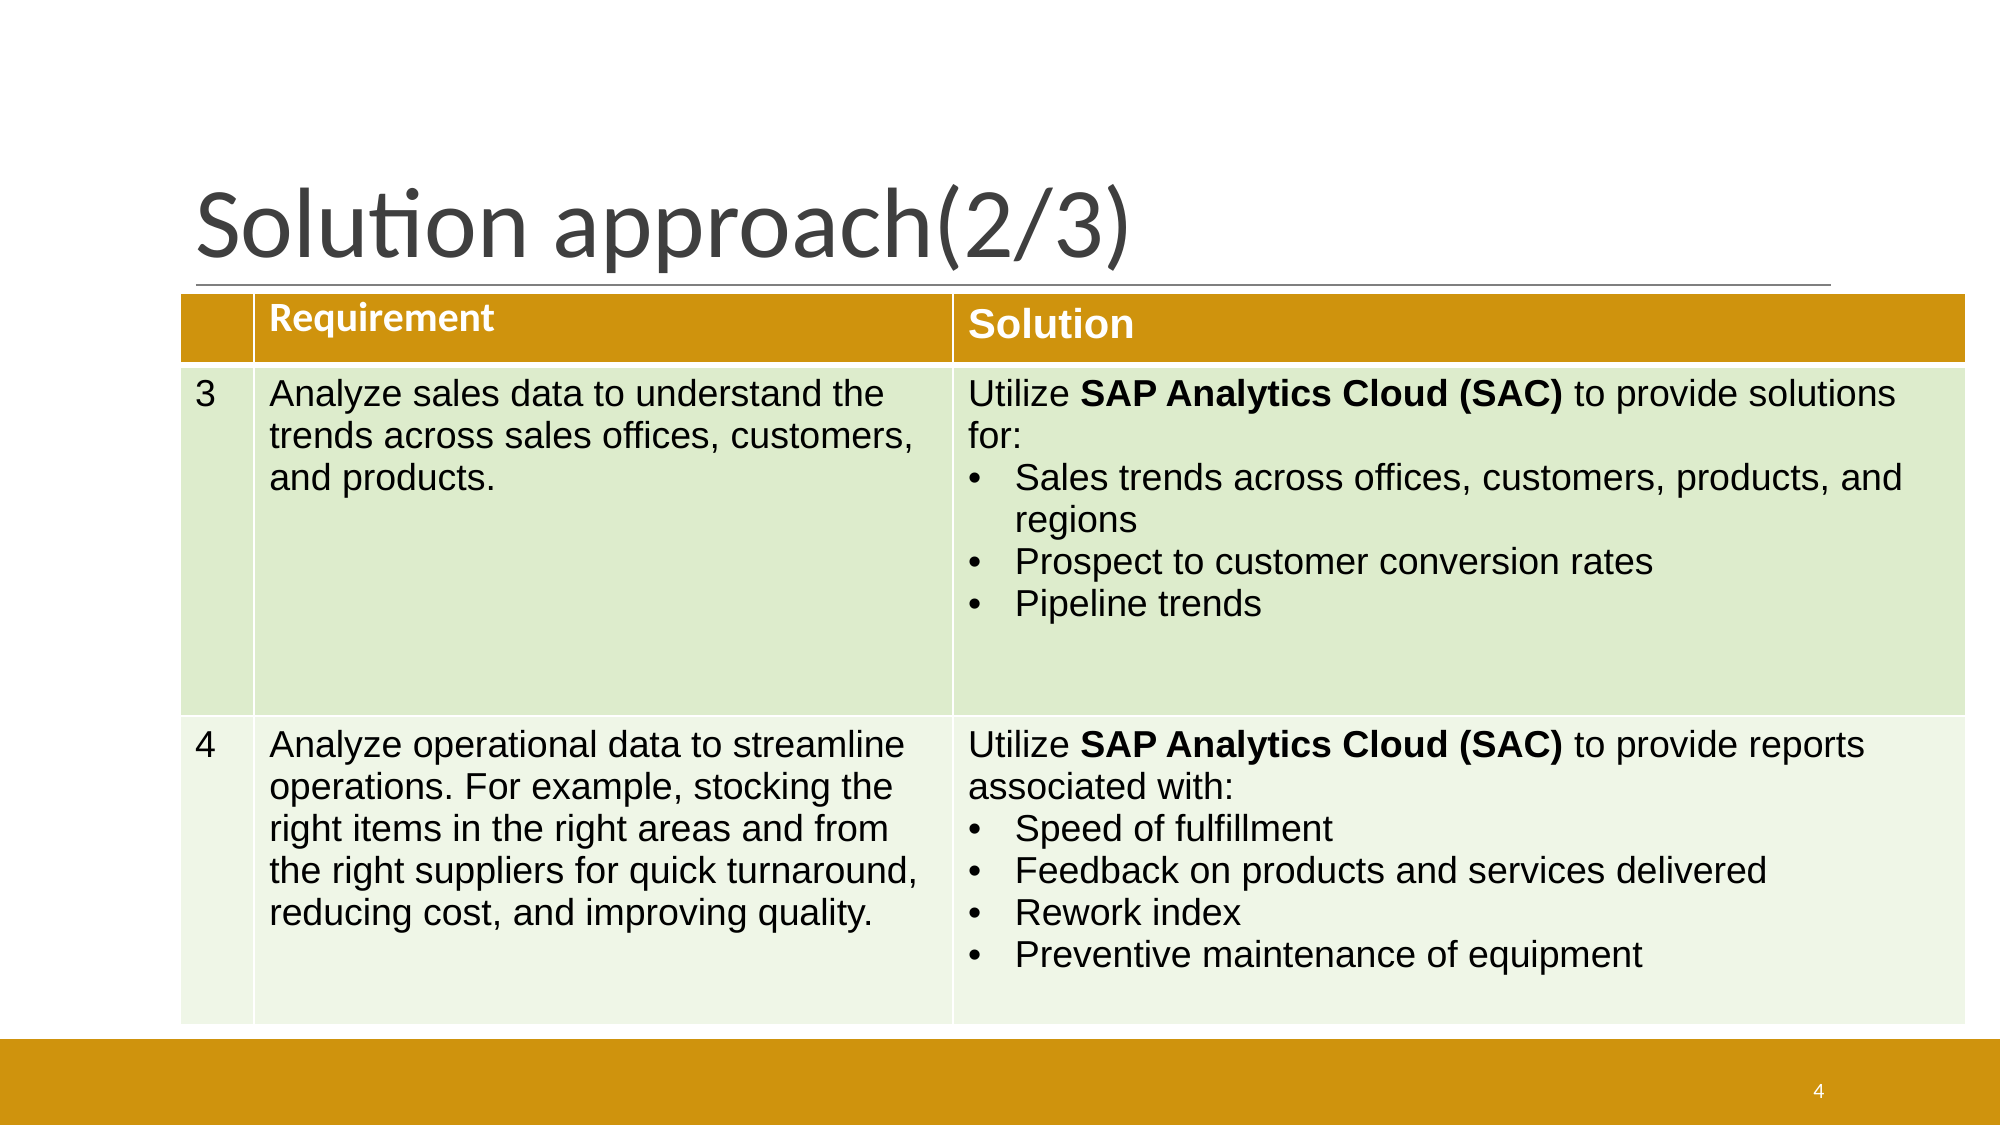

# Solution approach(2/3)
|  | Requirement | Solution |
| --- | --- | --- |
| 3 | Analyze sales data to understand the trends across sales offices, customers, and products. | Utilize SAP Analytics Cloud (SAC) to provide solutions for: Sales trends across offices, customers, products, and regions Prospect to customer conversion rates Pipeline trends |
| 4 | Analyze operational data to streamline operations. For example, stocking the right items in the right areas and from the right suppliers for quick turnaround, reducing cost, and improving quality. | Utilize SAP Analytics Cloud (SAC) to provide reports associated with: Speed of fulfillment Feedback on products and services delivered Rework index Preventive maintenance of equipment |
4